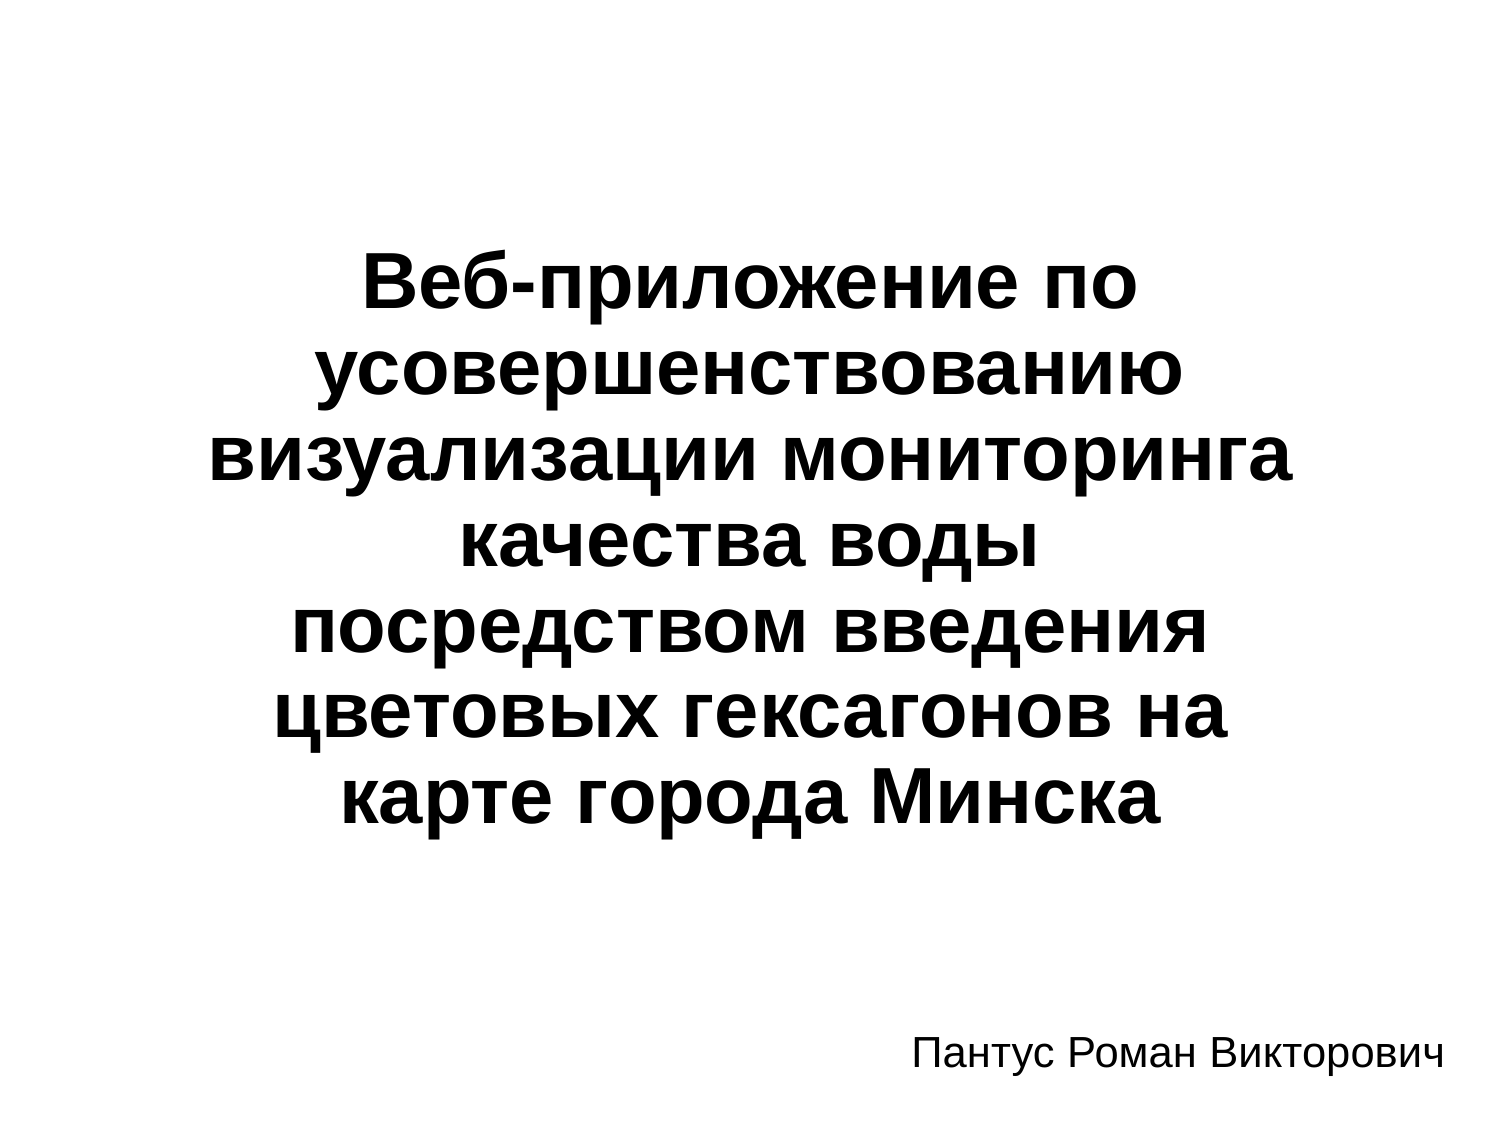

# Веб-приложение по усовершенствованию визуализации мониторинга качества воды посредством введения цветовых гексагонов на карте города Минска
Пантус Роман Викторович